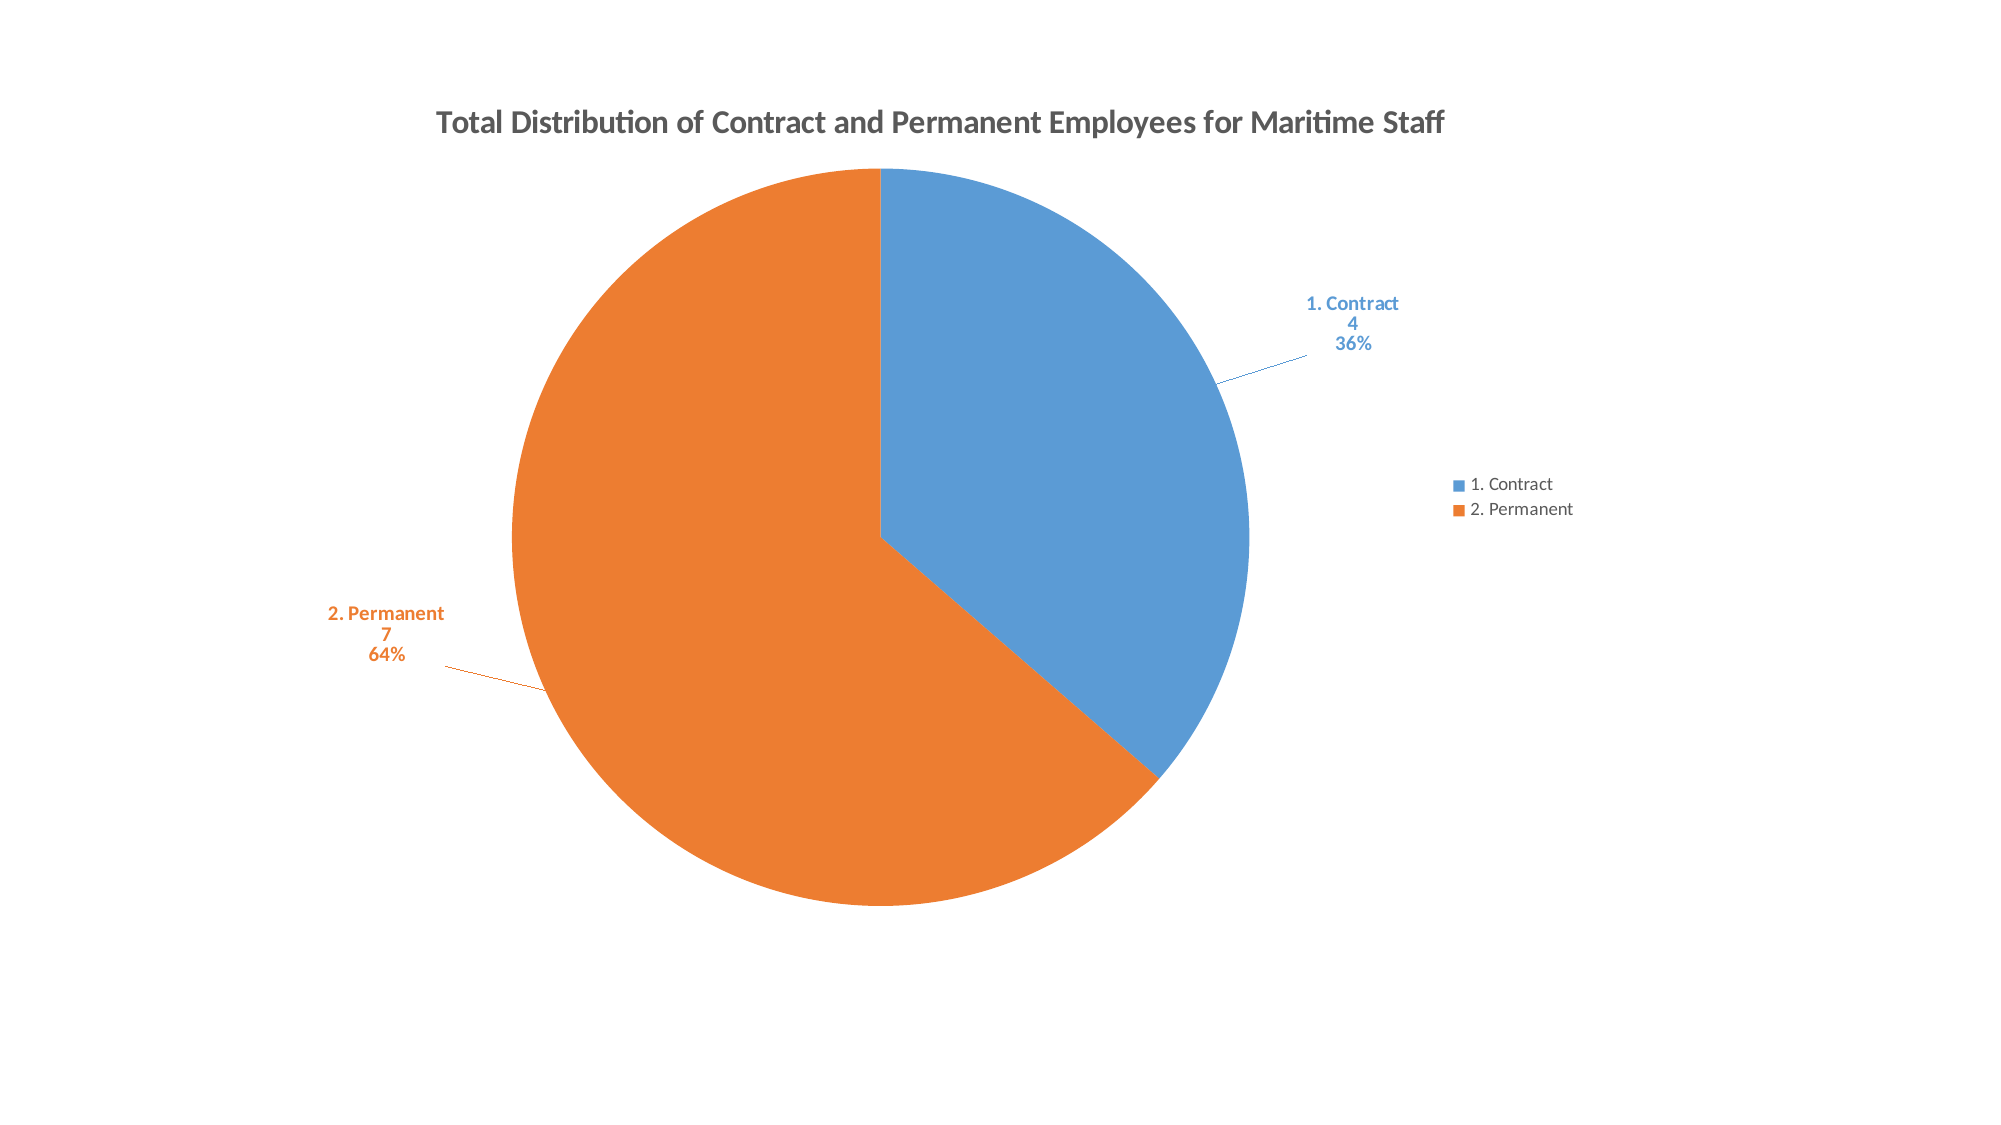

### Chart: Total Distribution of Contract and Permanent Employees for Maritime Staff

| Category | Total |
|---|---|
| 1. Contract | 4.0 |
| 2. Permanent | 7.0 |